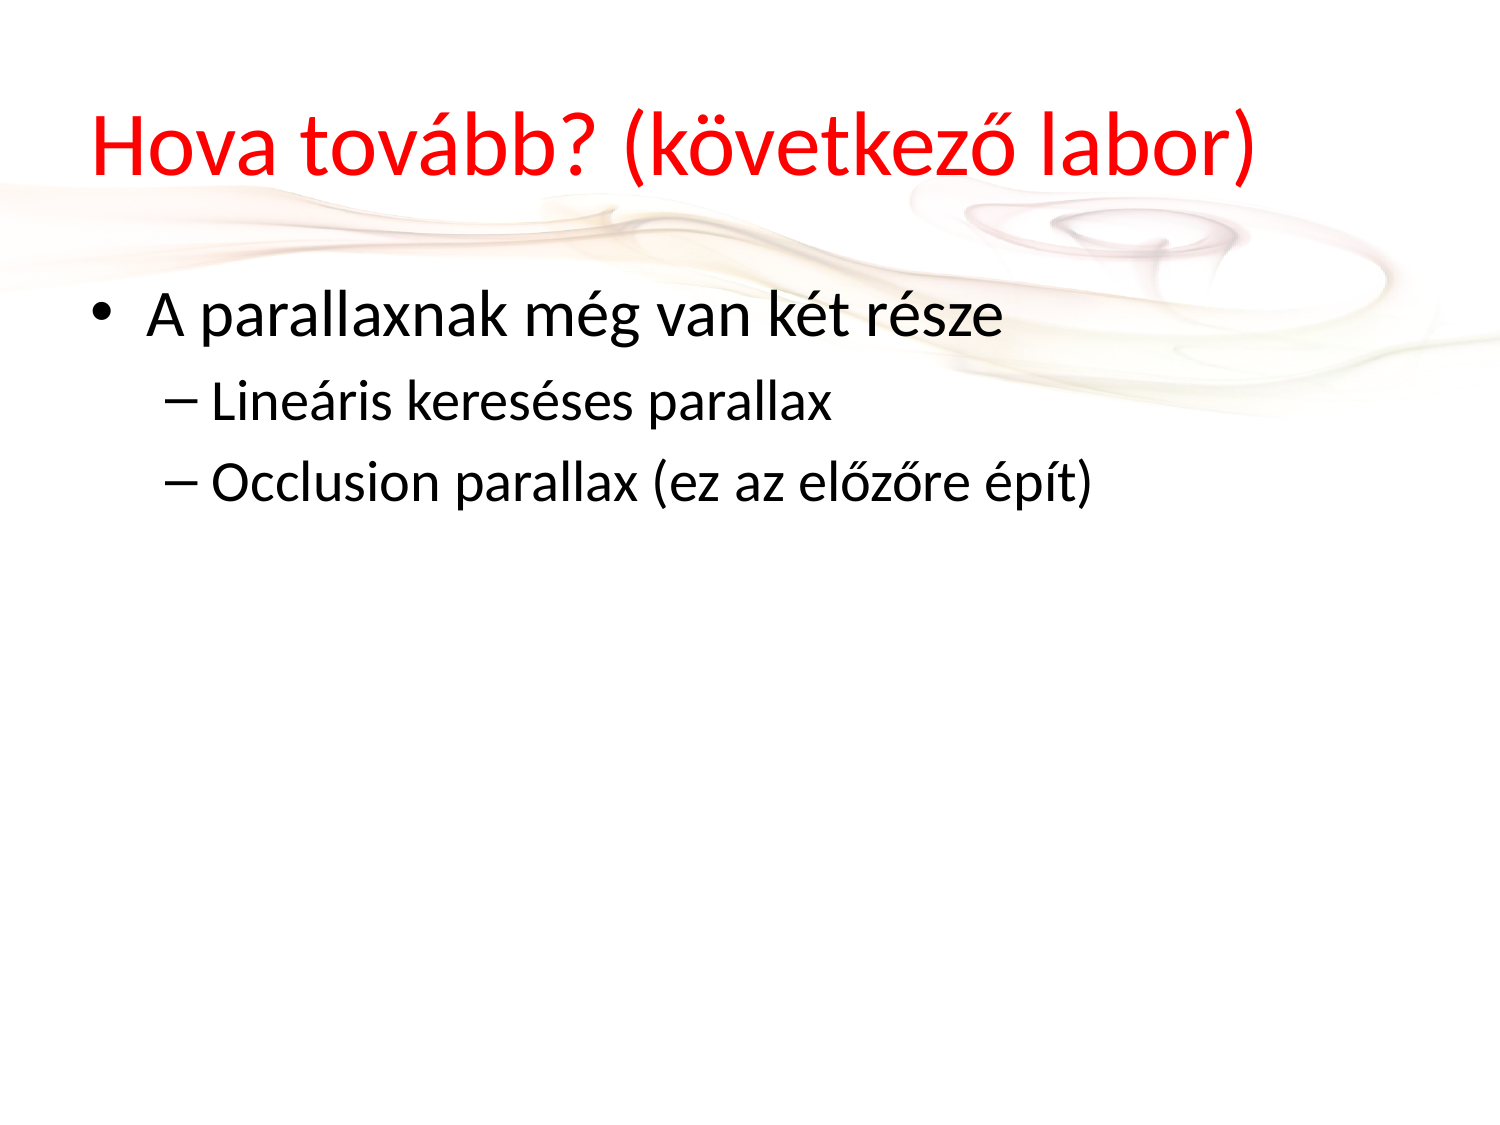

# Hova tovább? (következő labor)
A parallaxnak még van két része
Lineáris kereséses parallax
Occlusion parallax (ez az előzőre épít)